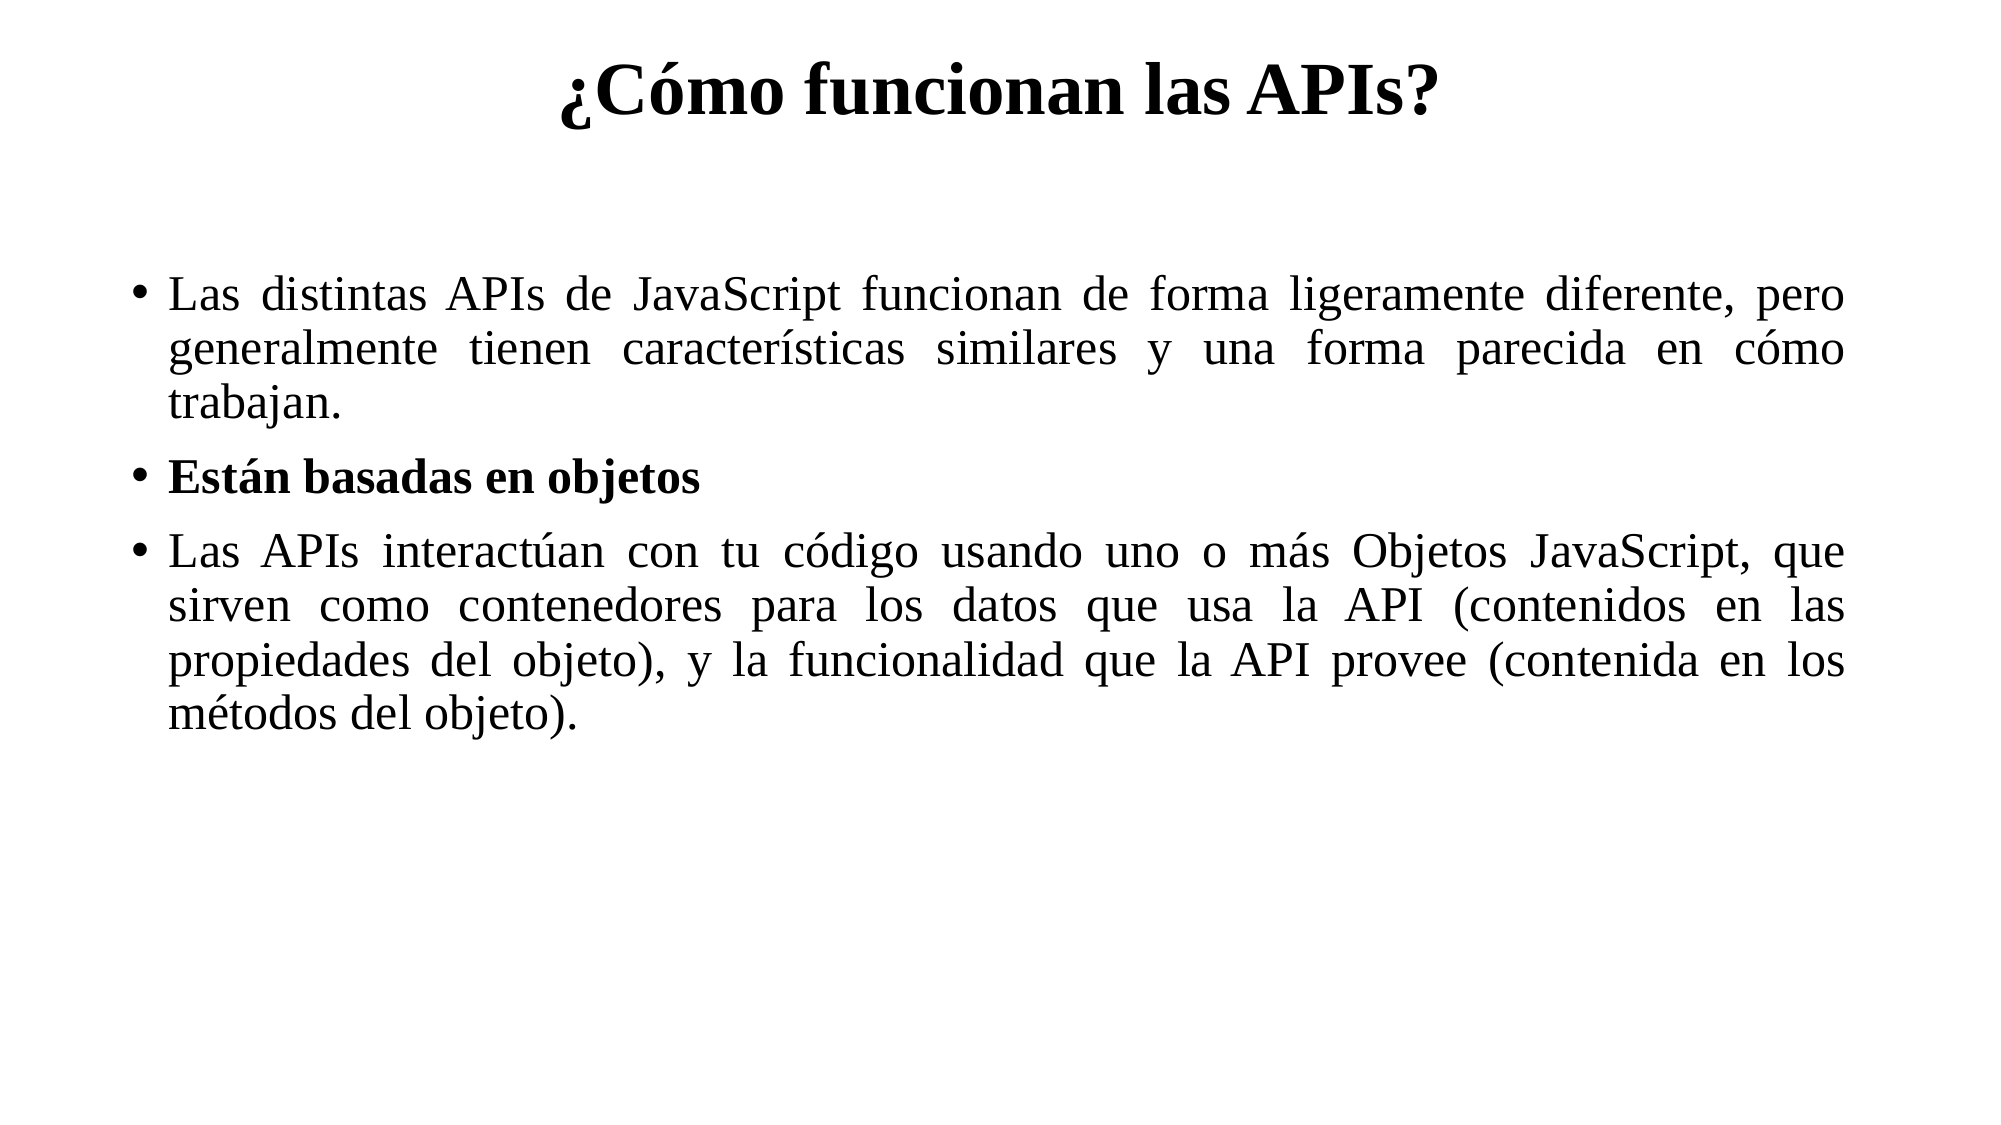

# ¿Cómo funcionan las APIs?
Las distintas APIs de JavaScript funcionan de forma ligeramente diferente, pero generalmente tienen características similares y una forma parecida en cómo trabajan.
Están basadas en objetos
Las APIs interactúan con tu código usando uno o más Objetos JavaScript, que sirven como contenedores para los datos que usa la API (contenidos en las propiedades del objeto), y la funcionalidad que la API provee (contenida en los métodos del objeto).